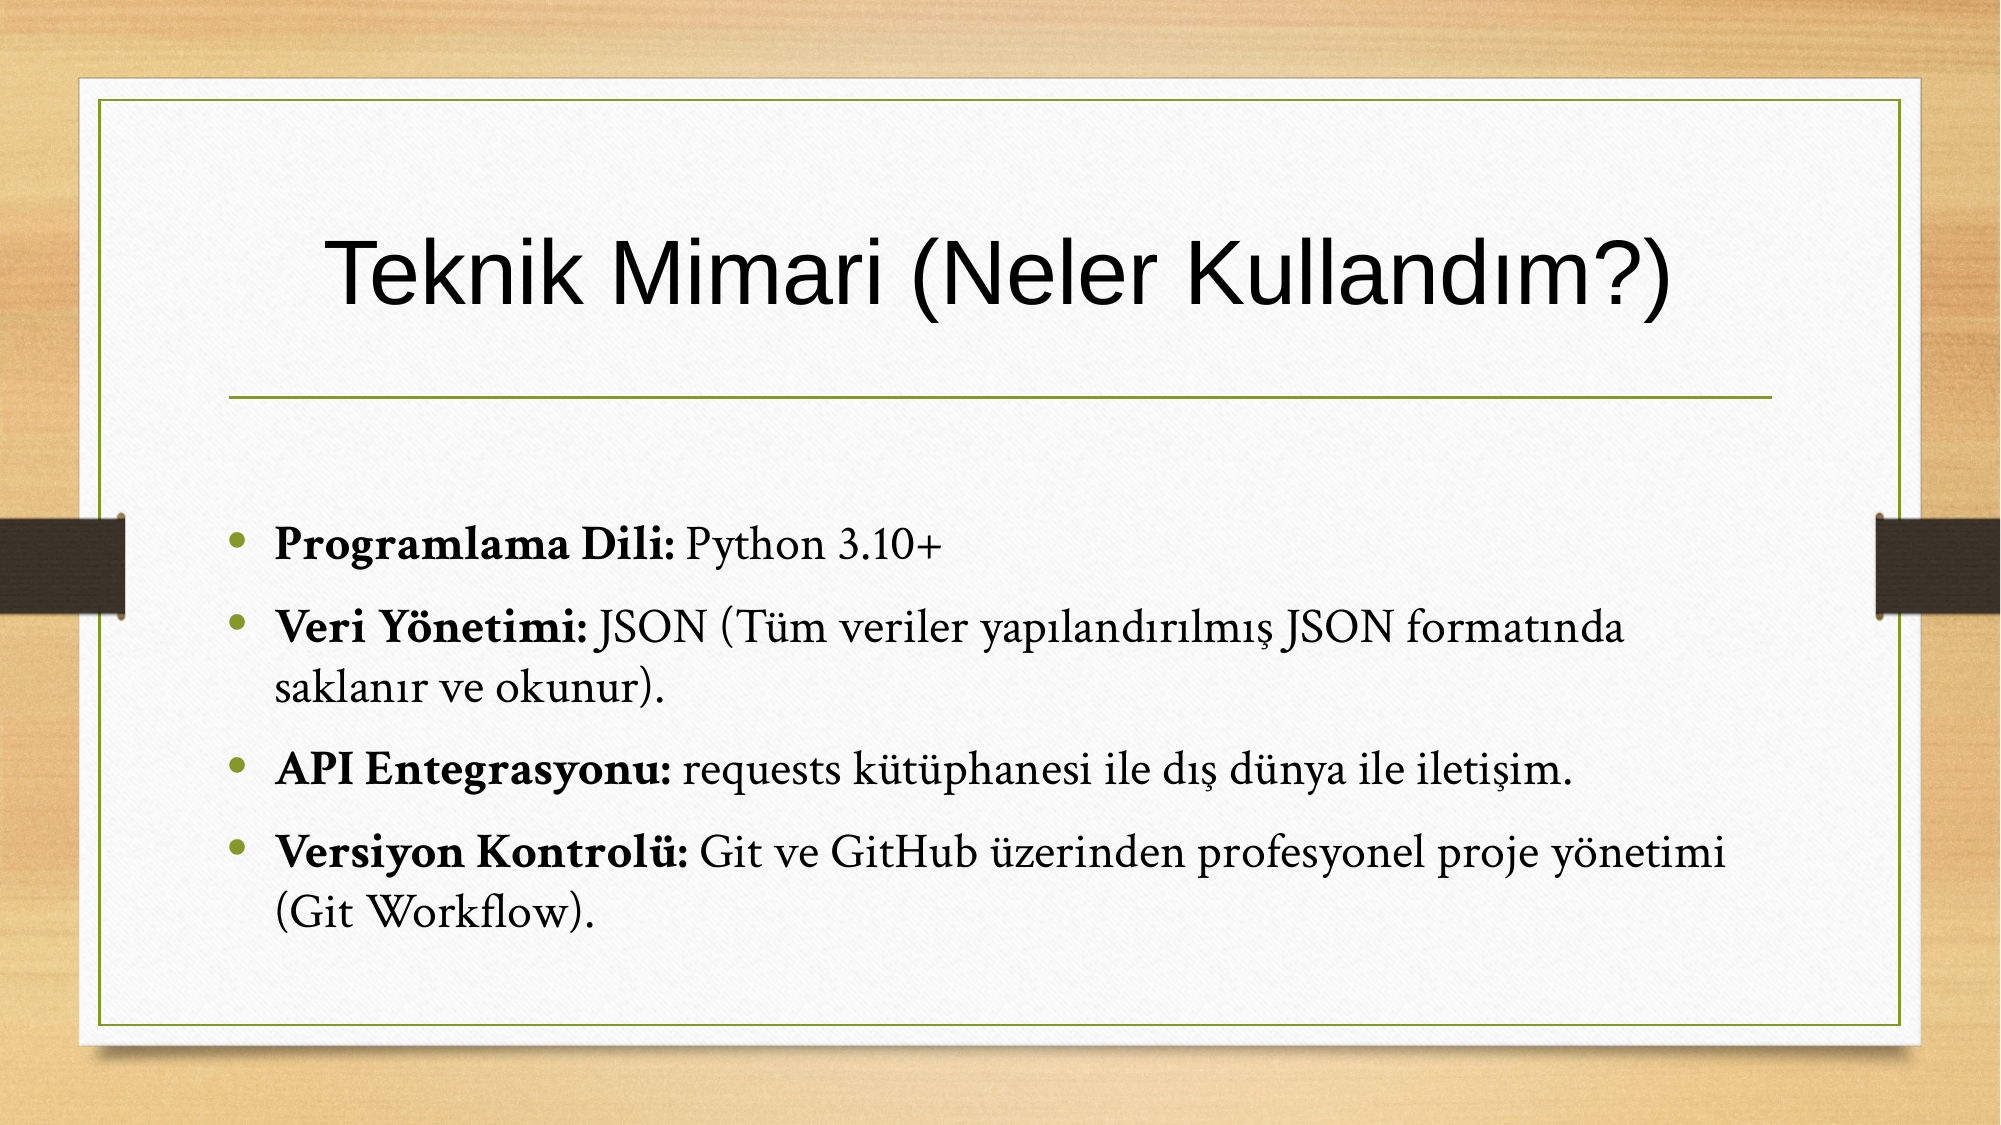

# Teknik Mimari (Neler Kullandım?)

Programlama Dili: Python 3.10+
Veri Yönetimi: JSON (Tüm veriler yapılandırılmış JSON formatında saklanır ve okunur).
API Entegrasyonu: requests kütüphanesi ile dış dünya ile iletişim.
Versiyon Kontrolü: Git ve GitHub üzerinden profesyonel proje yönetimi (Git Workflow).